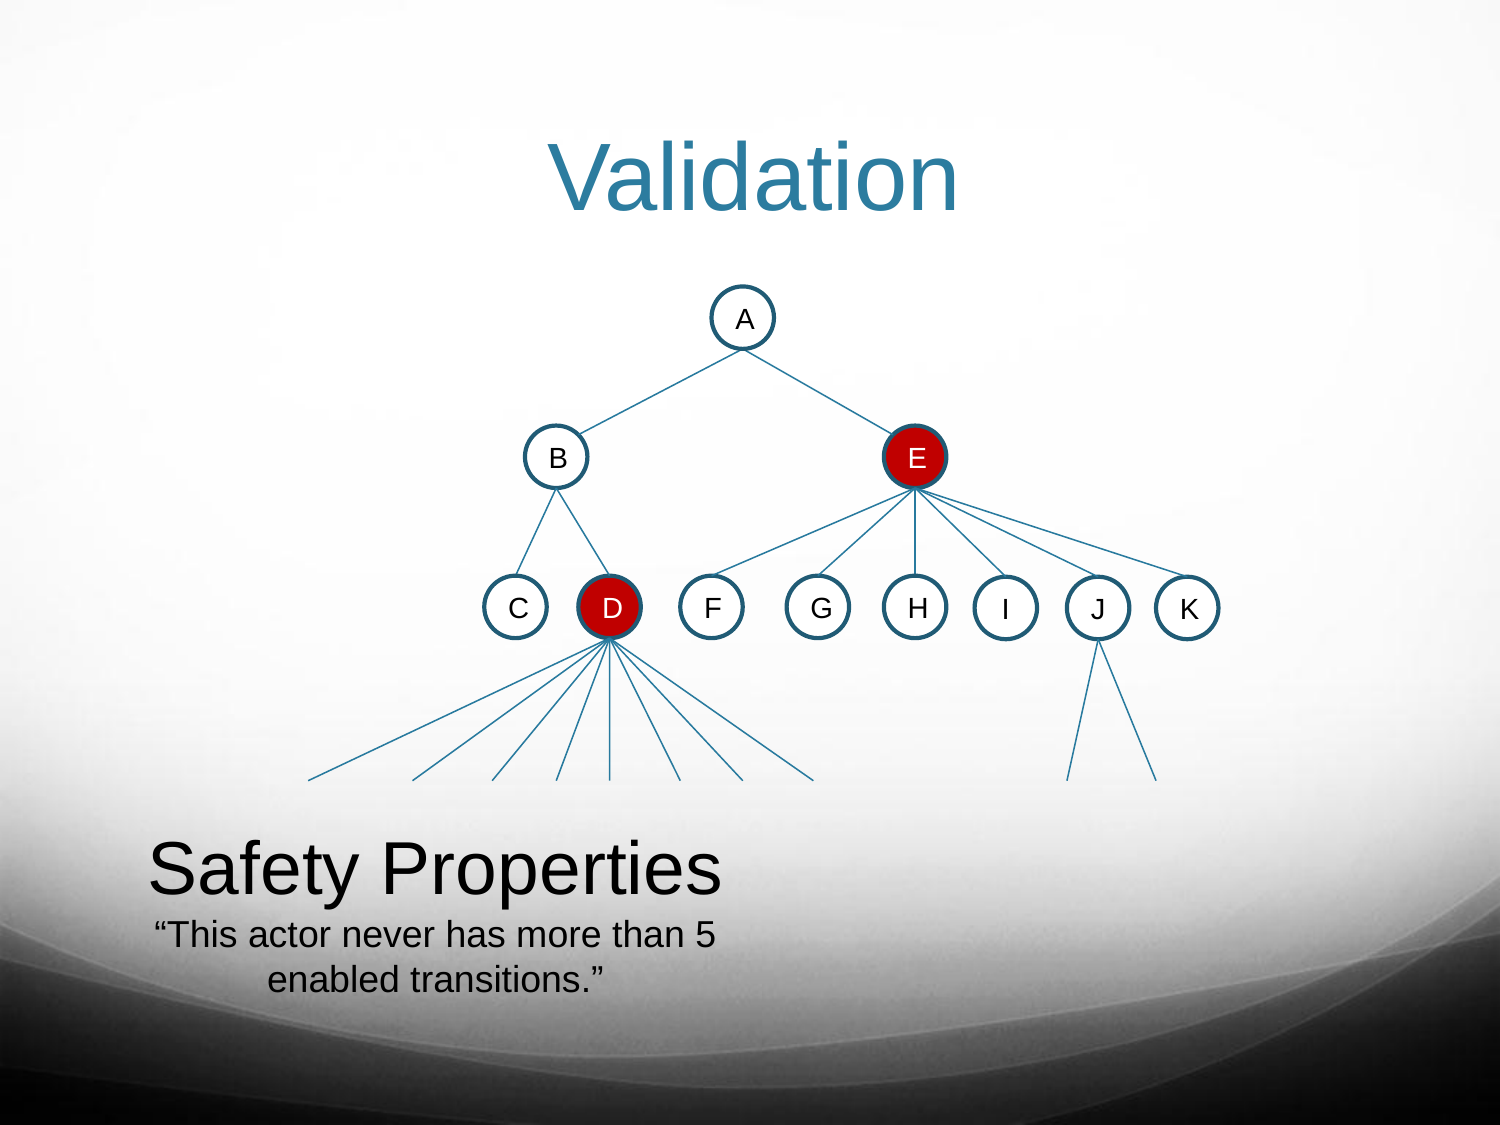

# Validation
A
B
E
C
D
F
G
H
I
J
K
Safety Properties
“This actor never has more than 5 enabled transitions.”